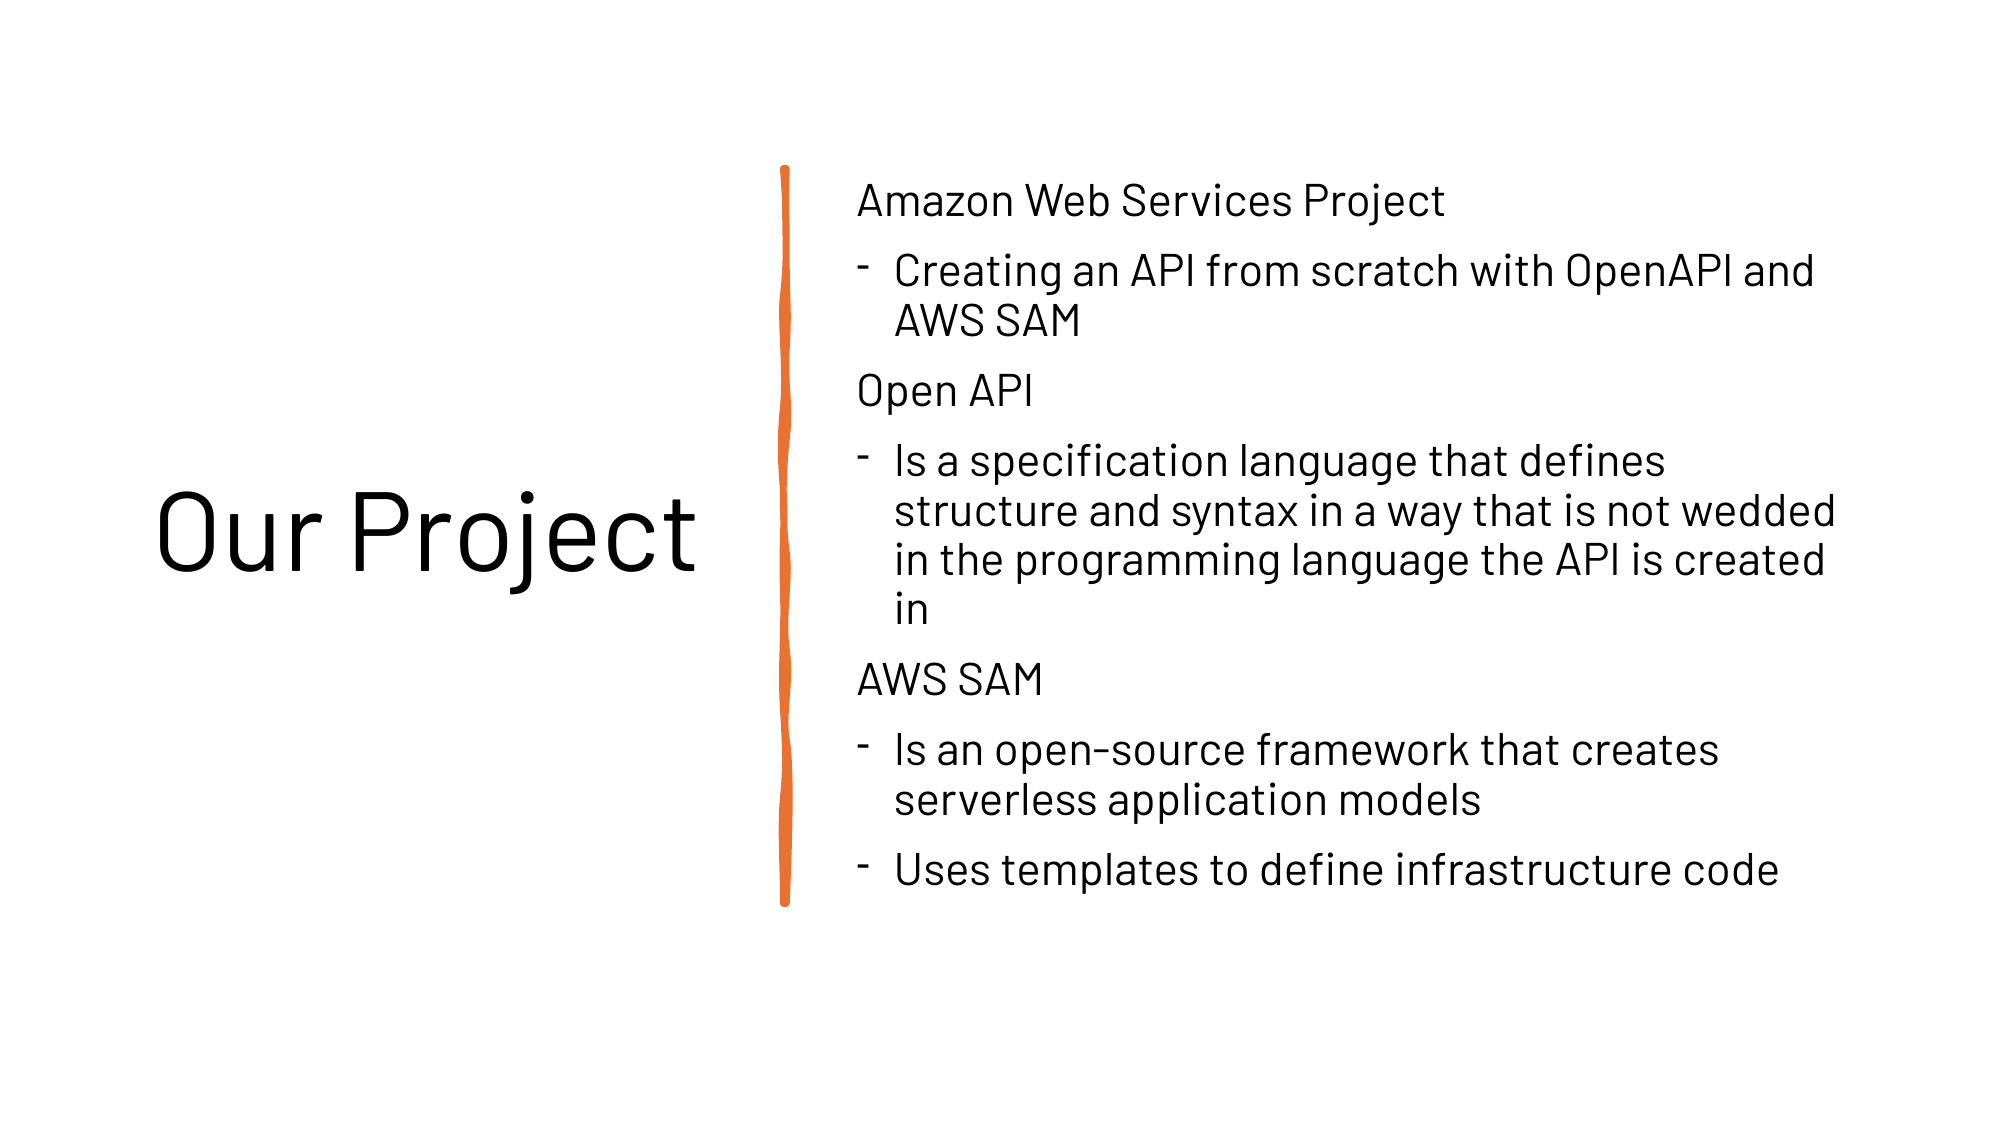

# Our Project
Amazon Web Services Project
Creating an API from scratch with OpenAPI and AWS SAM
Open API
Is a specification language that defines structure and syntax in a way that is not wedded in the programming language the API is created in
AWS SAM
Is an open-source framework that creates serverless application models
Uses templates to define infrastructure code